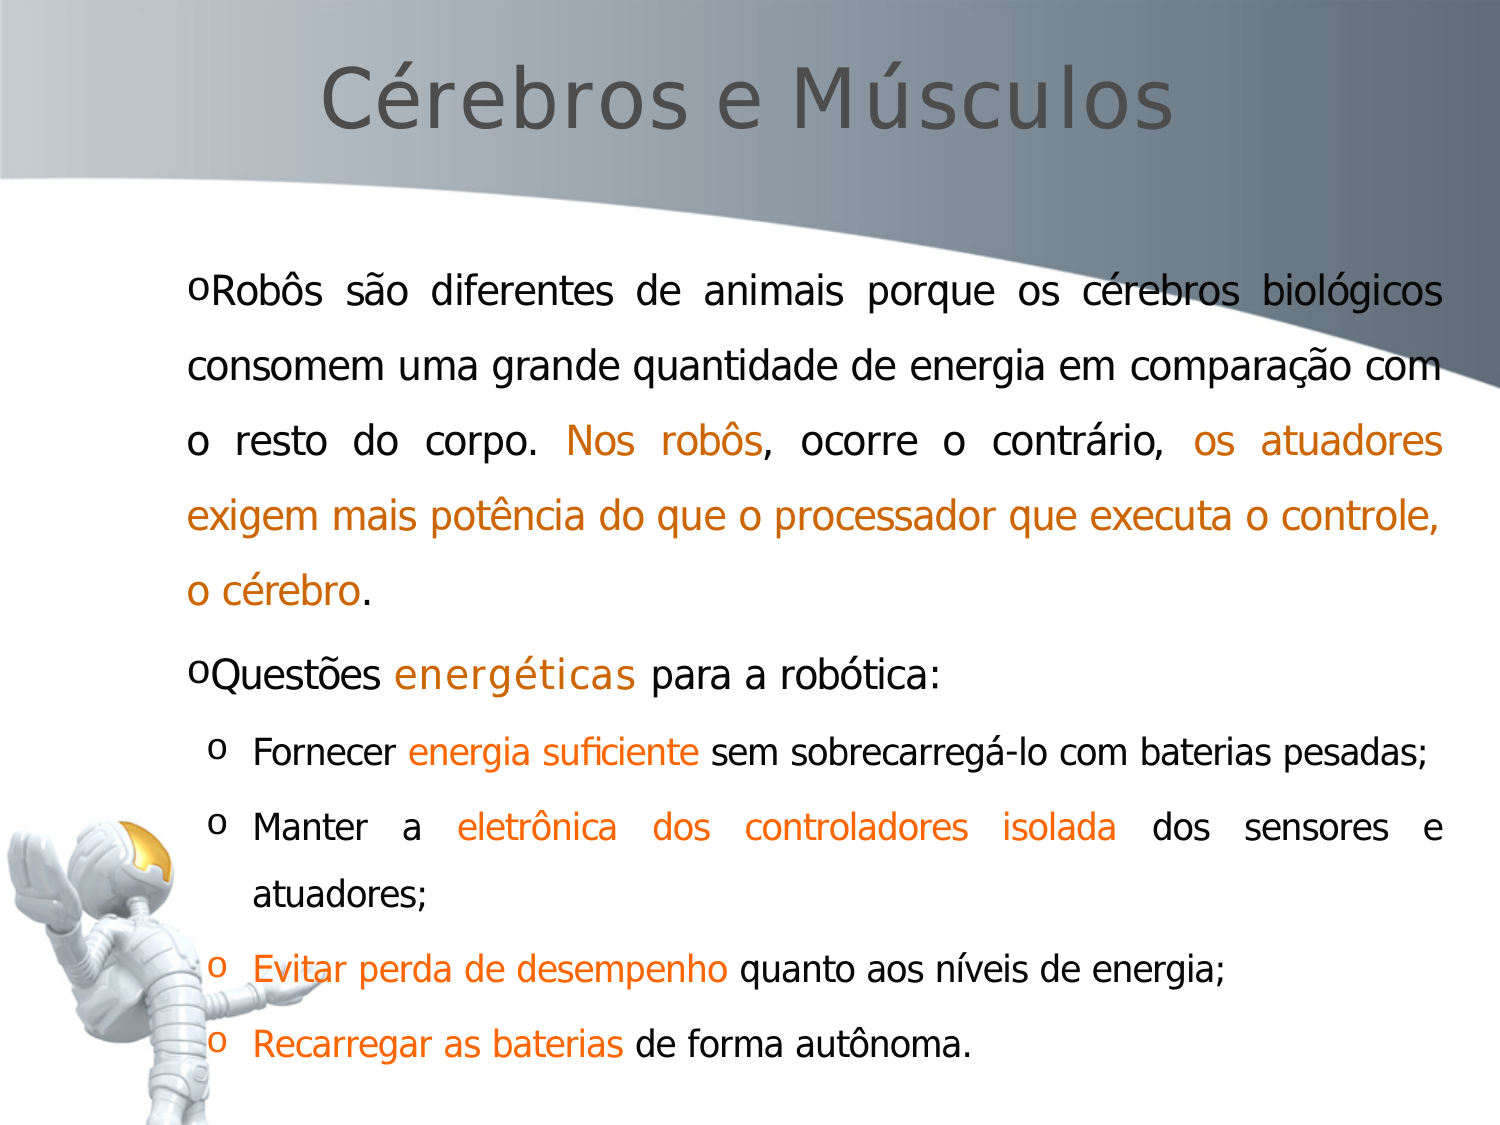

# Cérebros e Músculos
Robôs são diferentes de animais porque os cérebros biológicos consomem uma grande quantidade de energia em comparação com o resto do corpo. Nos robôs, ocorre o contrário, os atuadores exigem mais potência do que o processador que executa o controle, o cérebro.
Questões energéticas para a robótica:
Fornecer energia suficiente sem sobrecarregá-lo com baterias pesadas;
Manter a eletrônica dos controladores isolada dos sensores e atuadores;
Evitar perda de desempenho quanto aos níveis de energia;
Recarregar as baterias de forma autônoma.